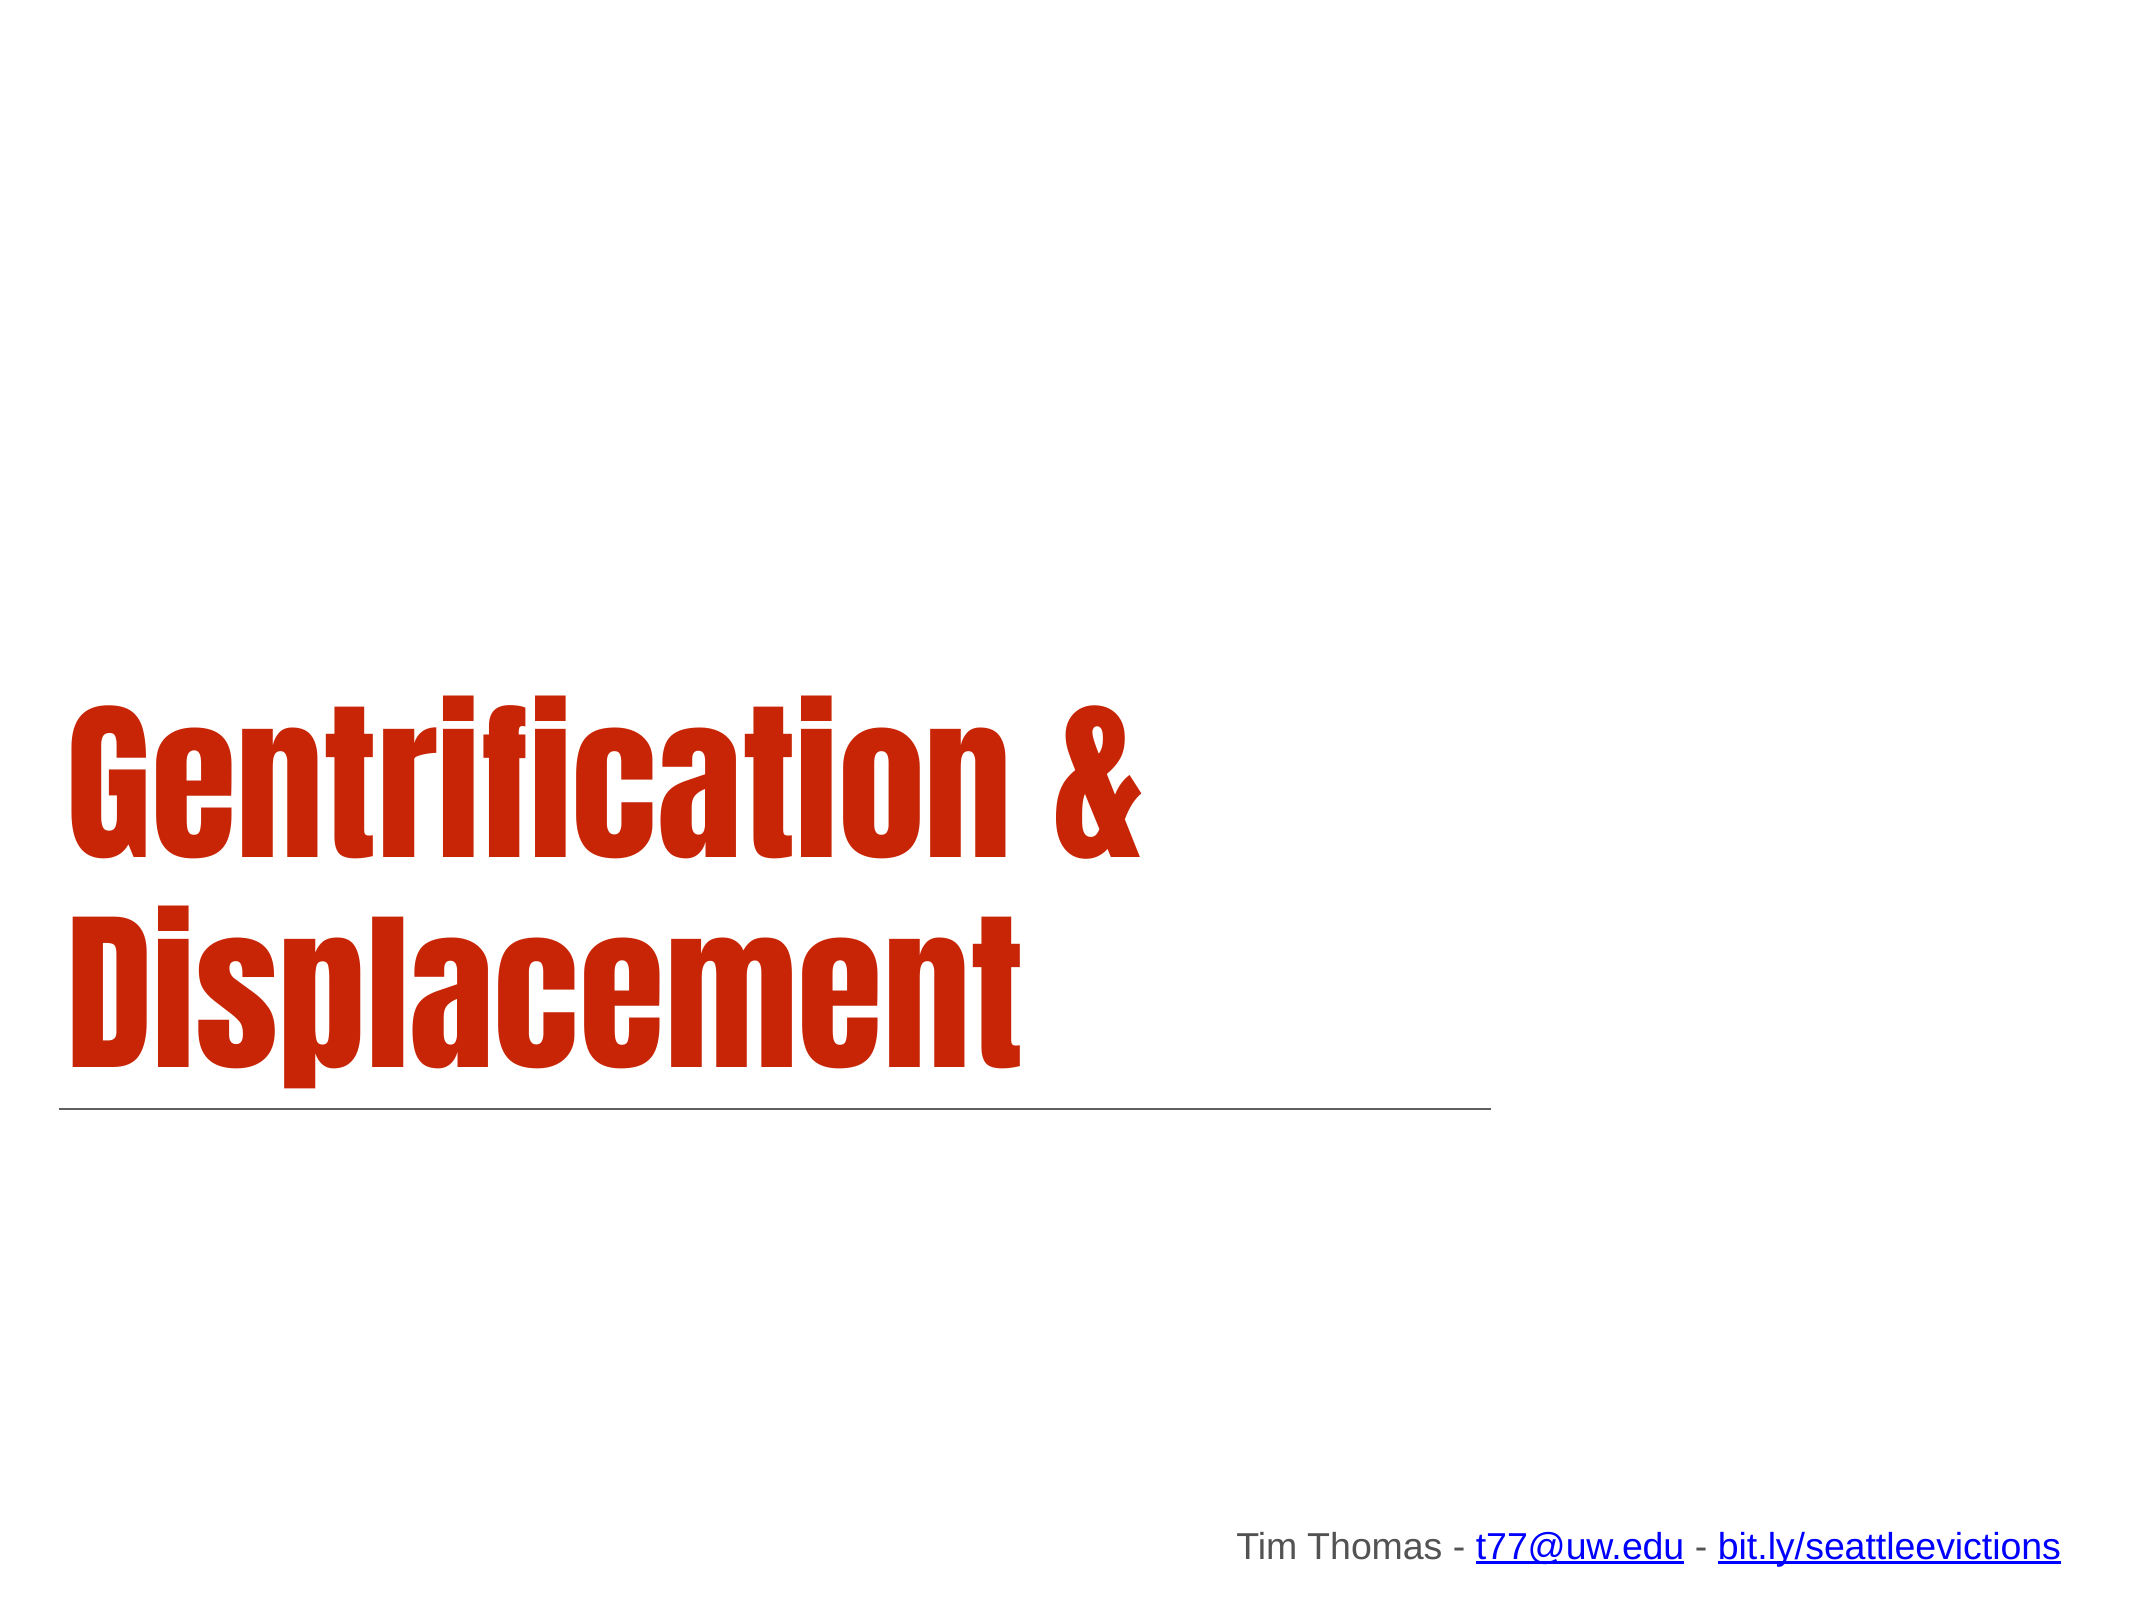

16
# Gentrification & Displacement
Tim Thomas - t77@uw.edu - bit.ly/seattleevictions